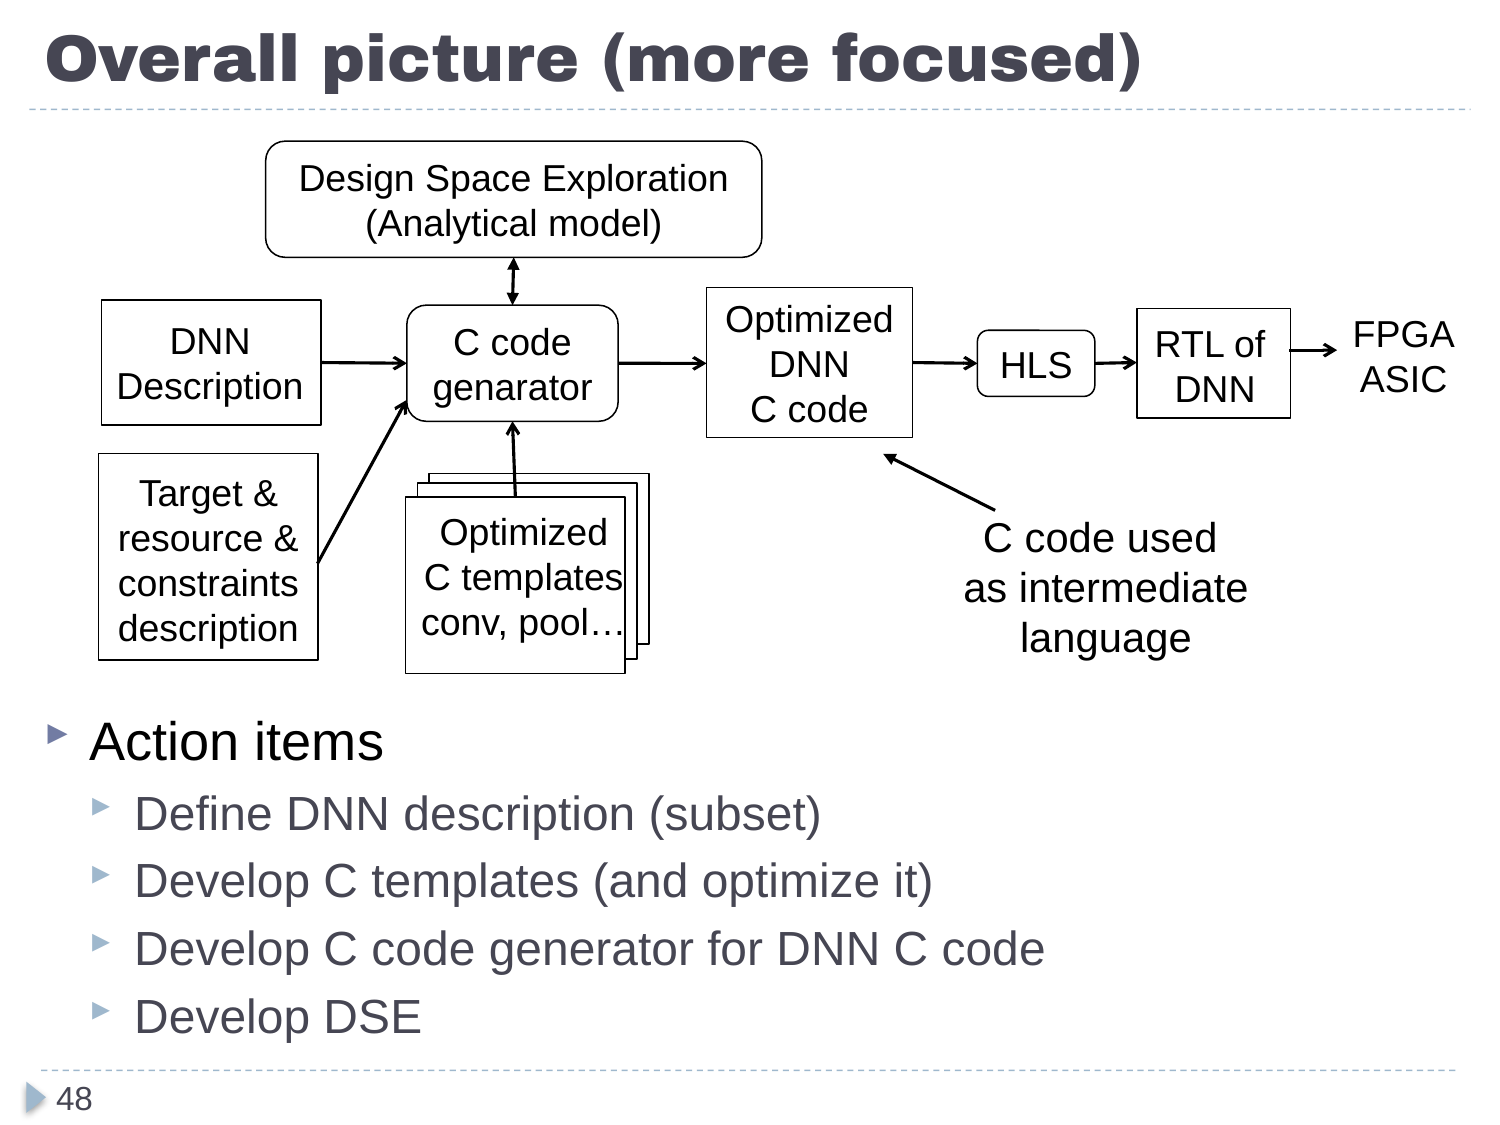

# Overall picture (more focused)
Design Space Exploration
(Analytical model)
Optimized
DNN
C code

FPGA
ASIC
C code genarator

DNN
Description
RTL of
DNN
HLS

Target &
resource &
constraints
description

Optimized
C templates
conv, pool…
C code used
as intermediate
language
Action items
Define DNN description (subset)
Develop C templates (and optimize it)
Develop C code generator for DNN C code
Develop DSE

48